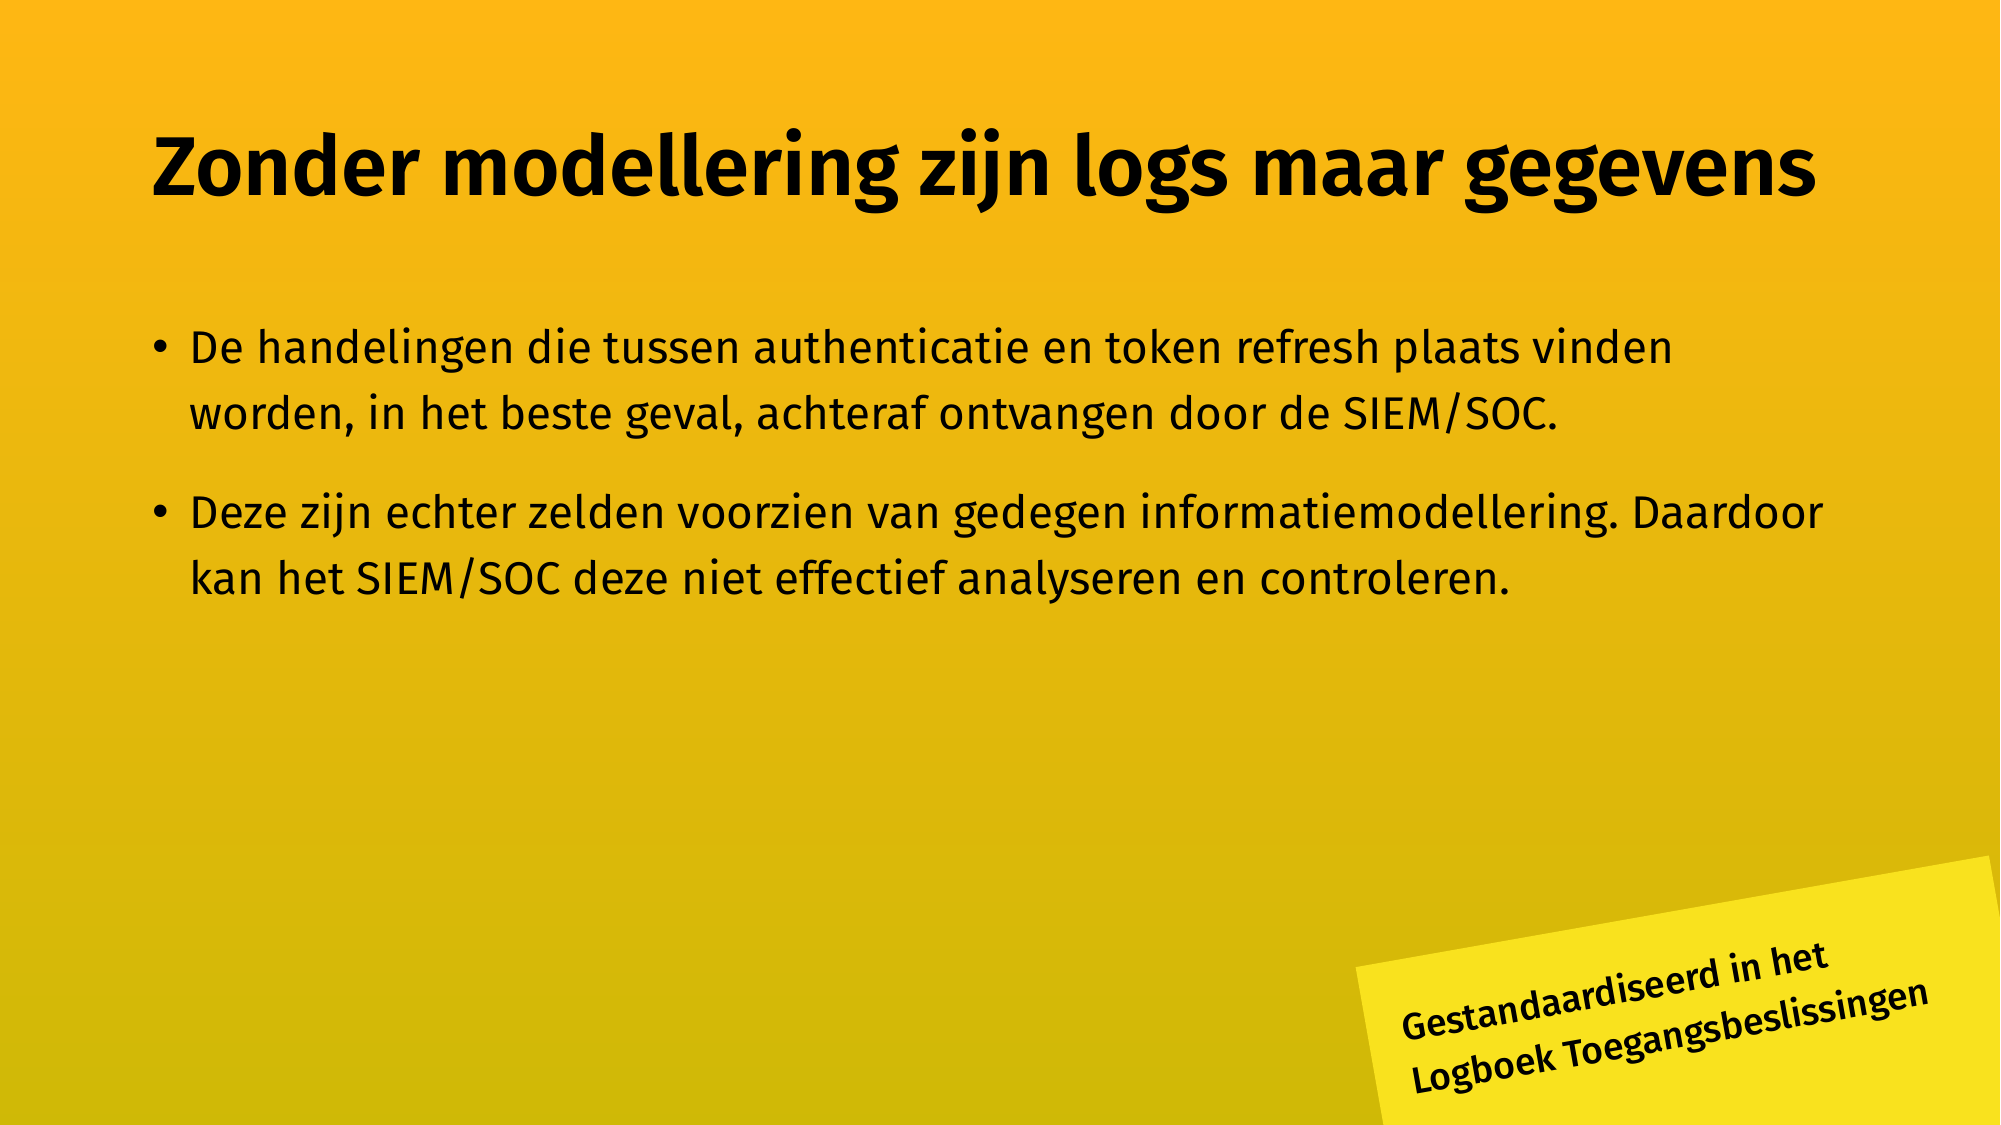

# Zonder modellering zijn logs maar gegevens
De handelingen die tussen authenticatie en token refresh plaats vinden worden, in het beste geval, achteraf ontvangen door de SIEM/SOC.
Deze zijn echter zelden voorzien van gedegen informatiemodellering. Daardoor kan het SIEM/SOC deze niet effectief analyseren en controleren.
Gestandaardiseerd in het Logboek Toegangsbeslissingen